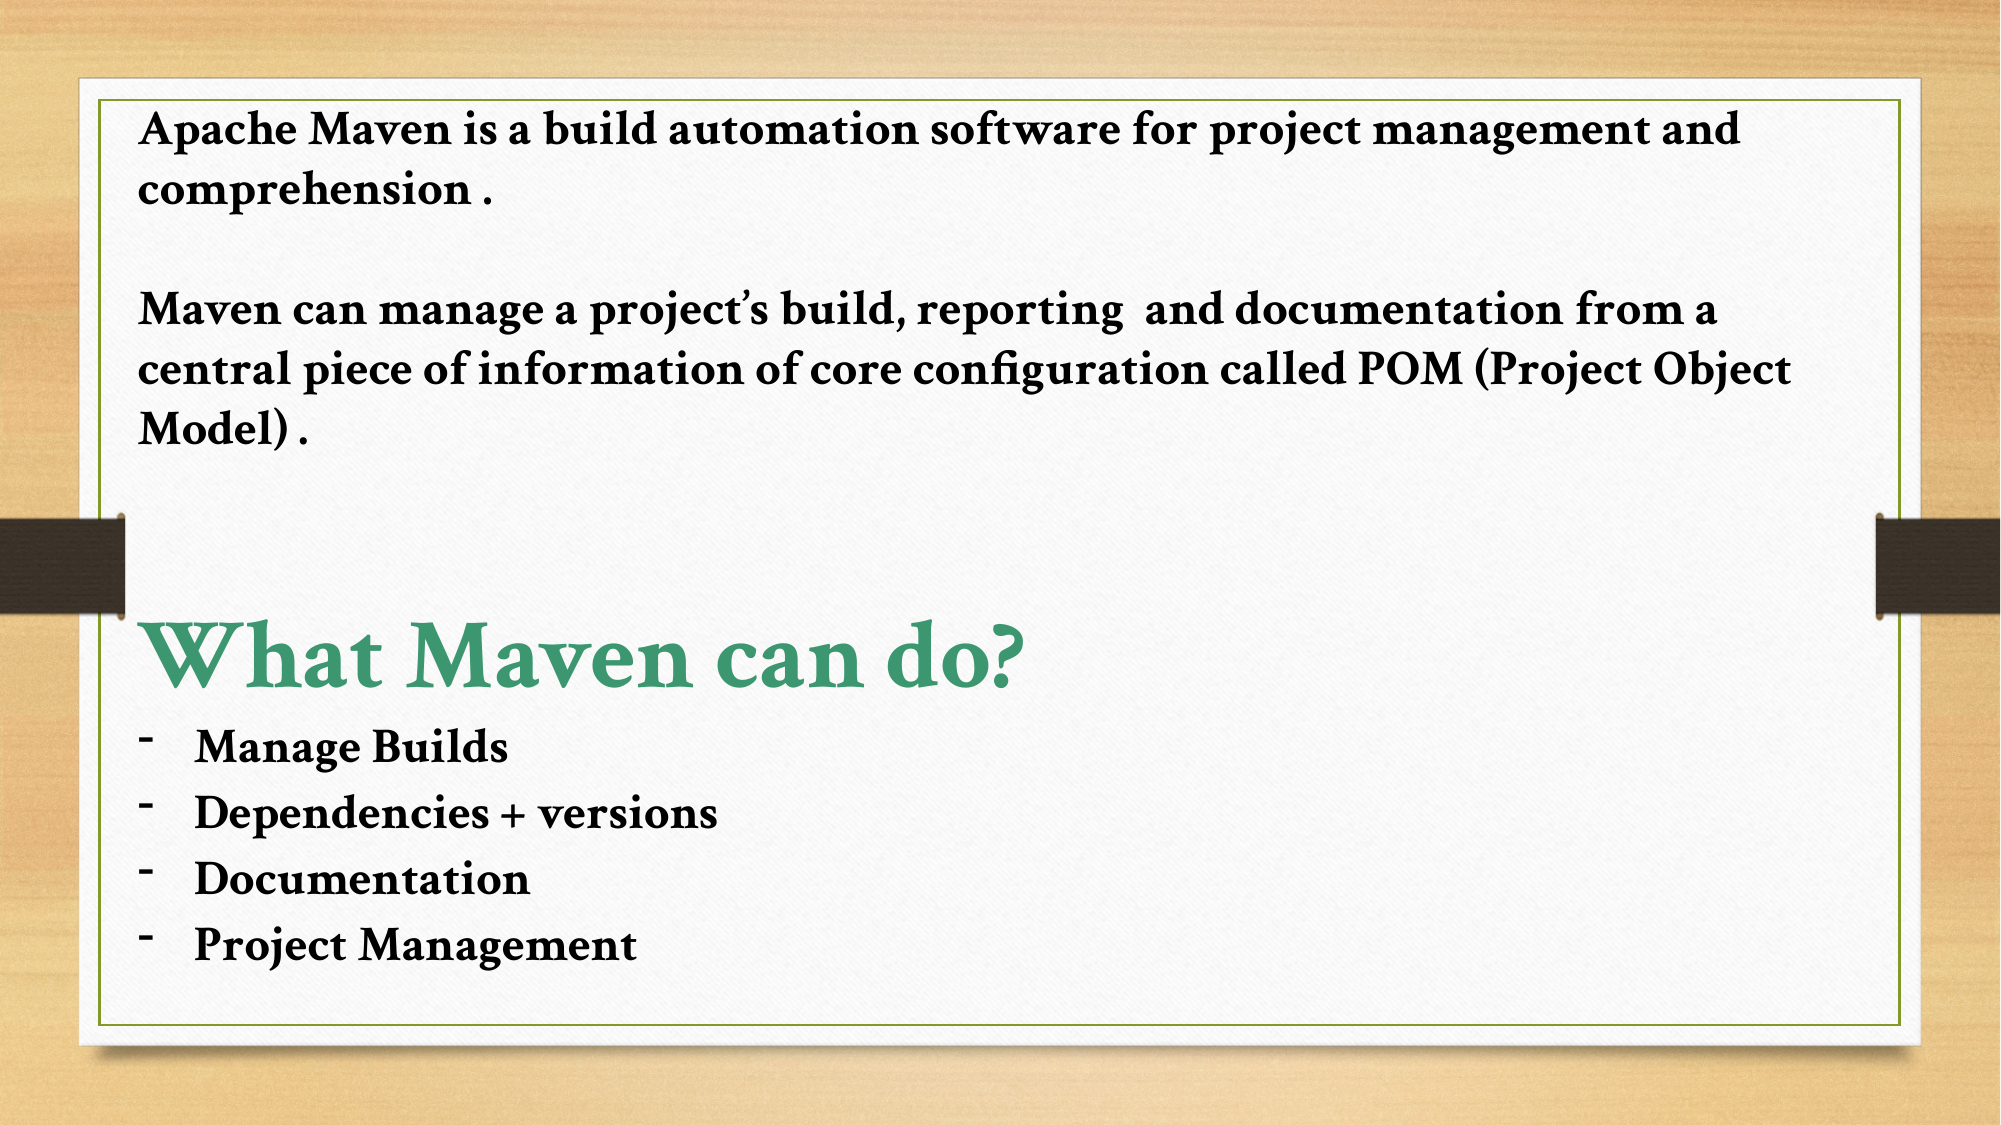

Apache Maven is a build automation software for project management and comprehension .

Maven can manage a project’s build, reporting  and documentation from a central piece of information of core configuration called POM (Project Object Model) .

What Maven can do?
Manage Builds
Dependencies + versions
Documentation
Project Management